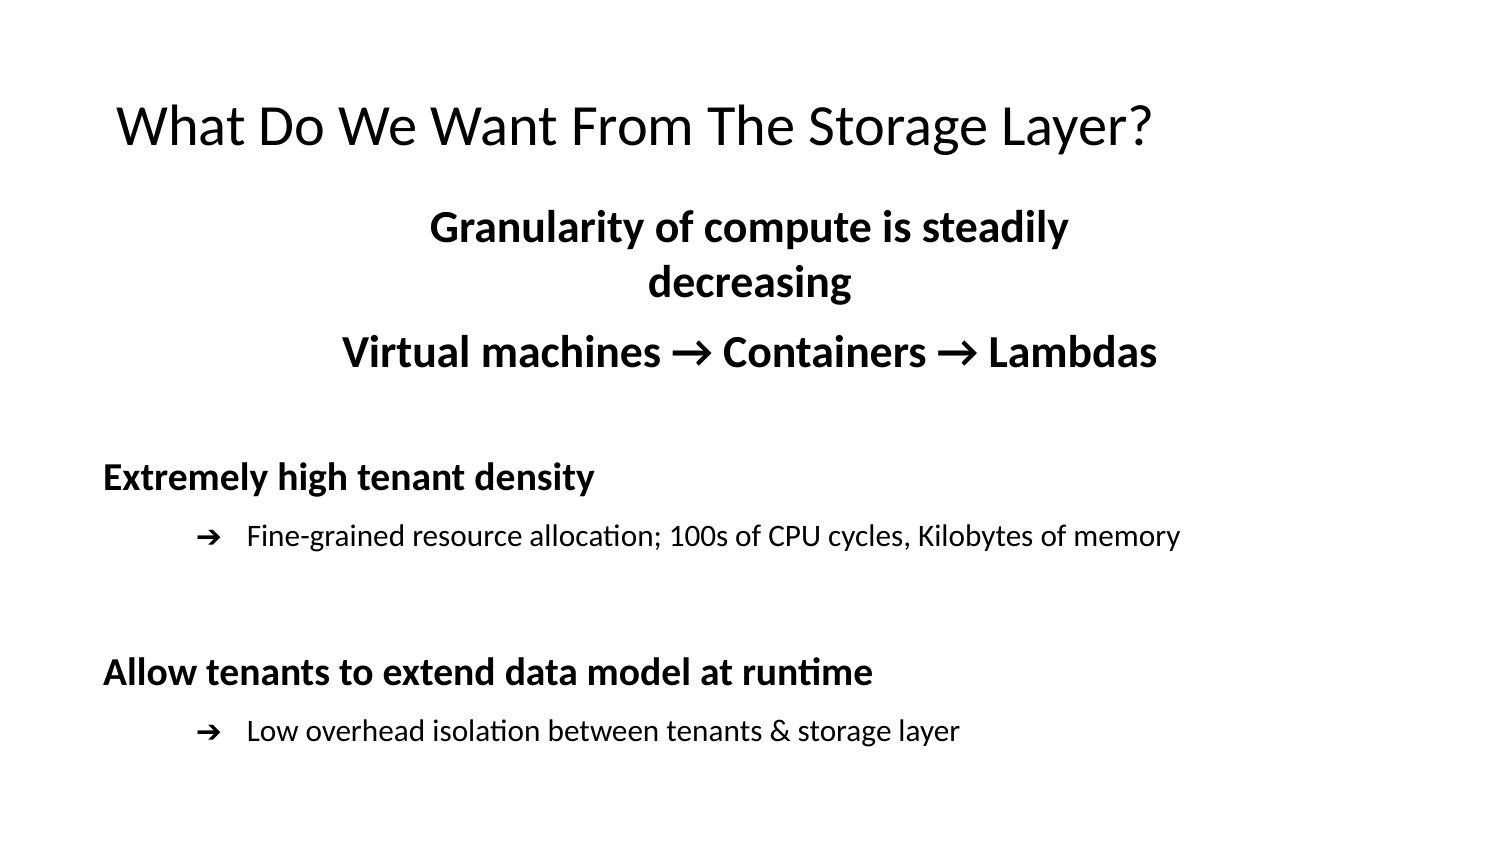

What Do We Want From The Storage Layer?
Granularity of compute is steadily decreasing
Virtual machines → Containers → Lambdas

Extremely high tenant density
Fine-grained resource allocation; 100s of CPU cycles, Kilobytes of memory

Allow tenants to extend data model at runtime
Low overhead isolation between tenants & storage layer